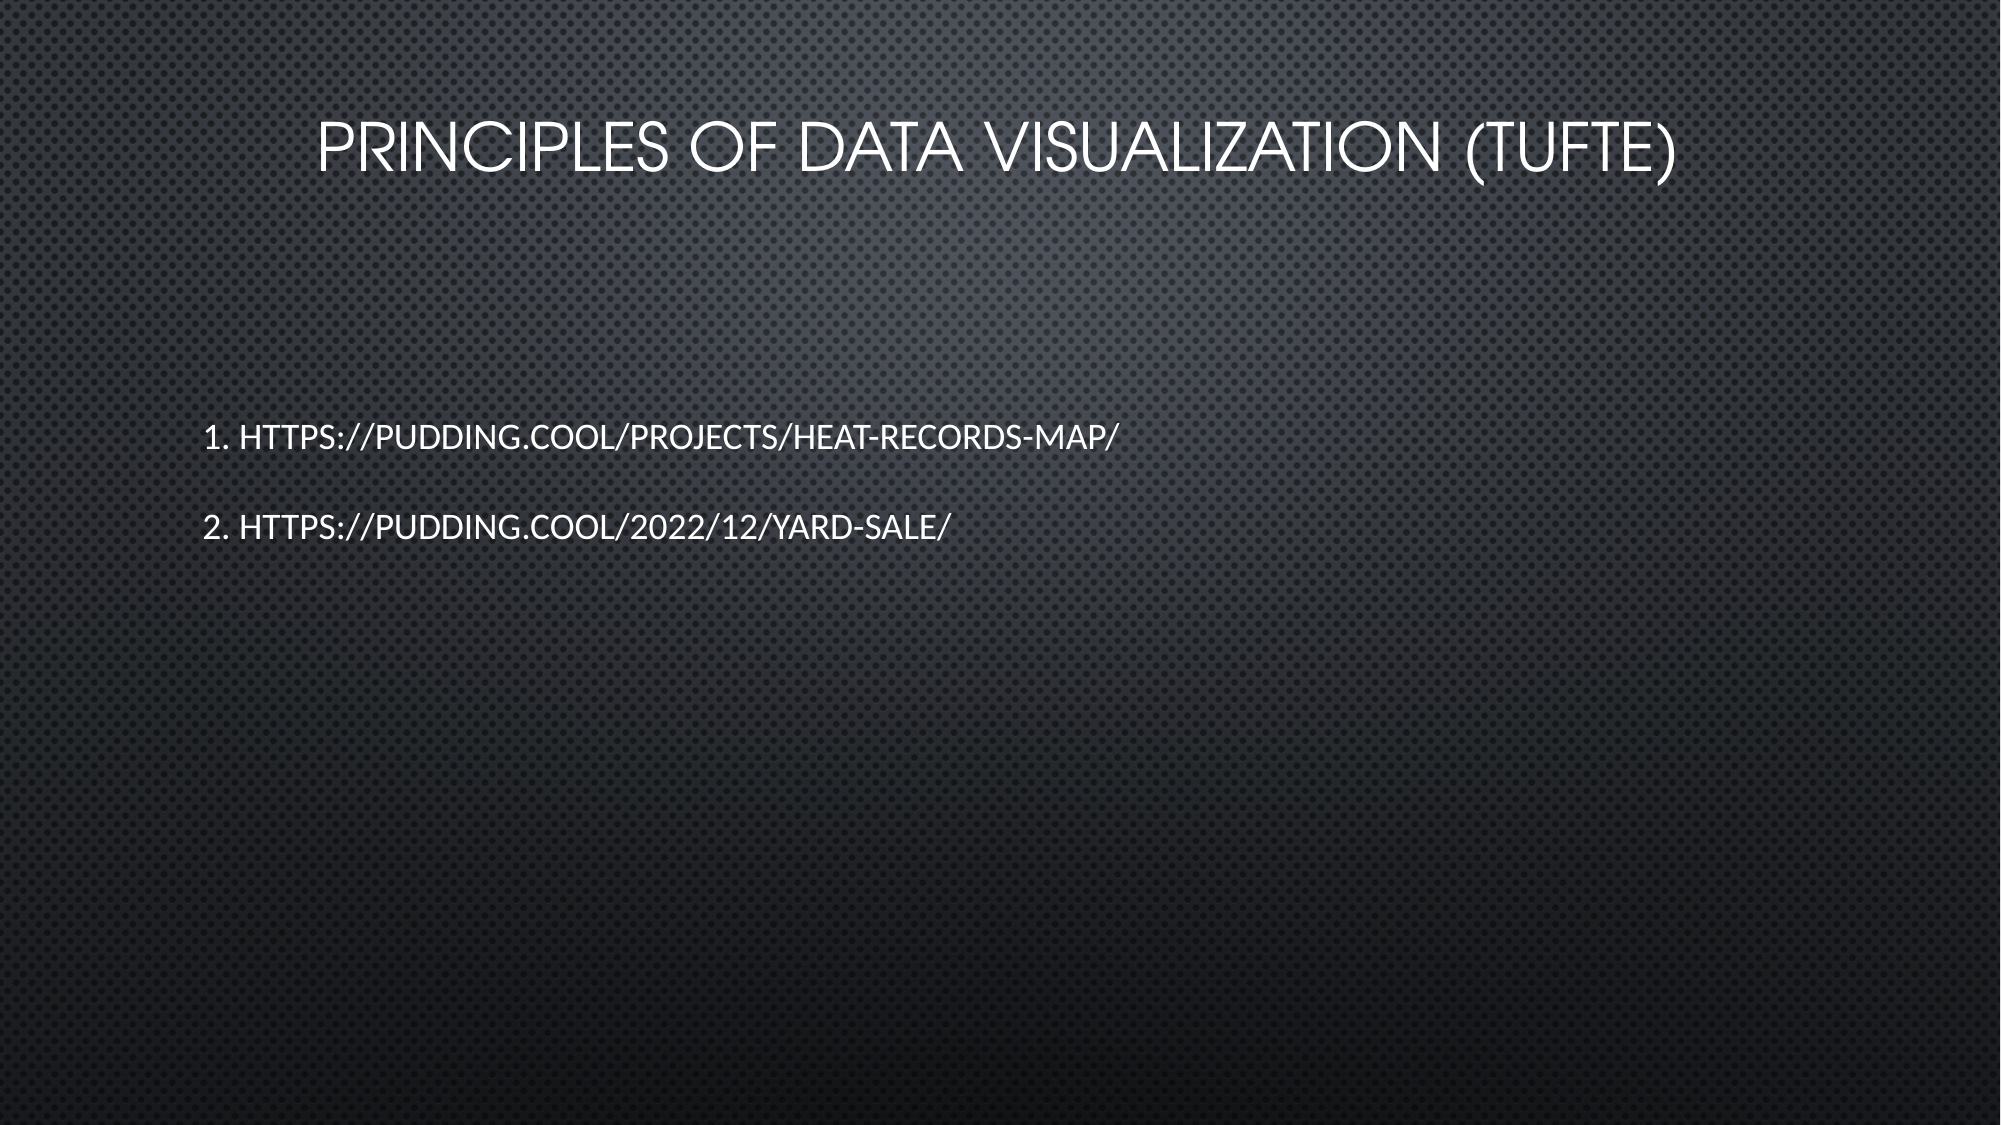

Principles of data visualization (tufte)
# 1. https://pudding.cool/projects/heat-records-map/ 2. https://pudding.cool/2022/12/yard-sale/